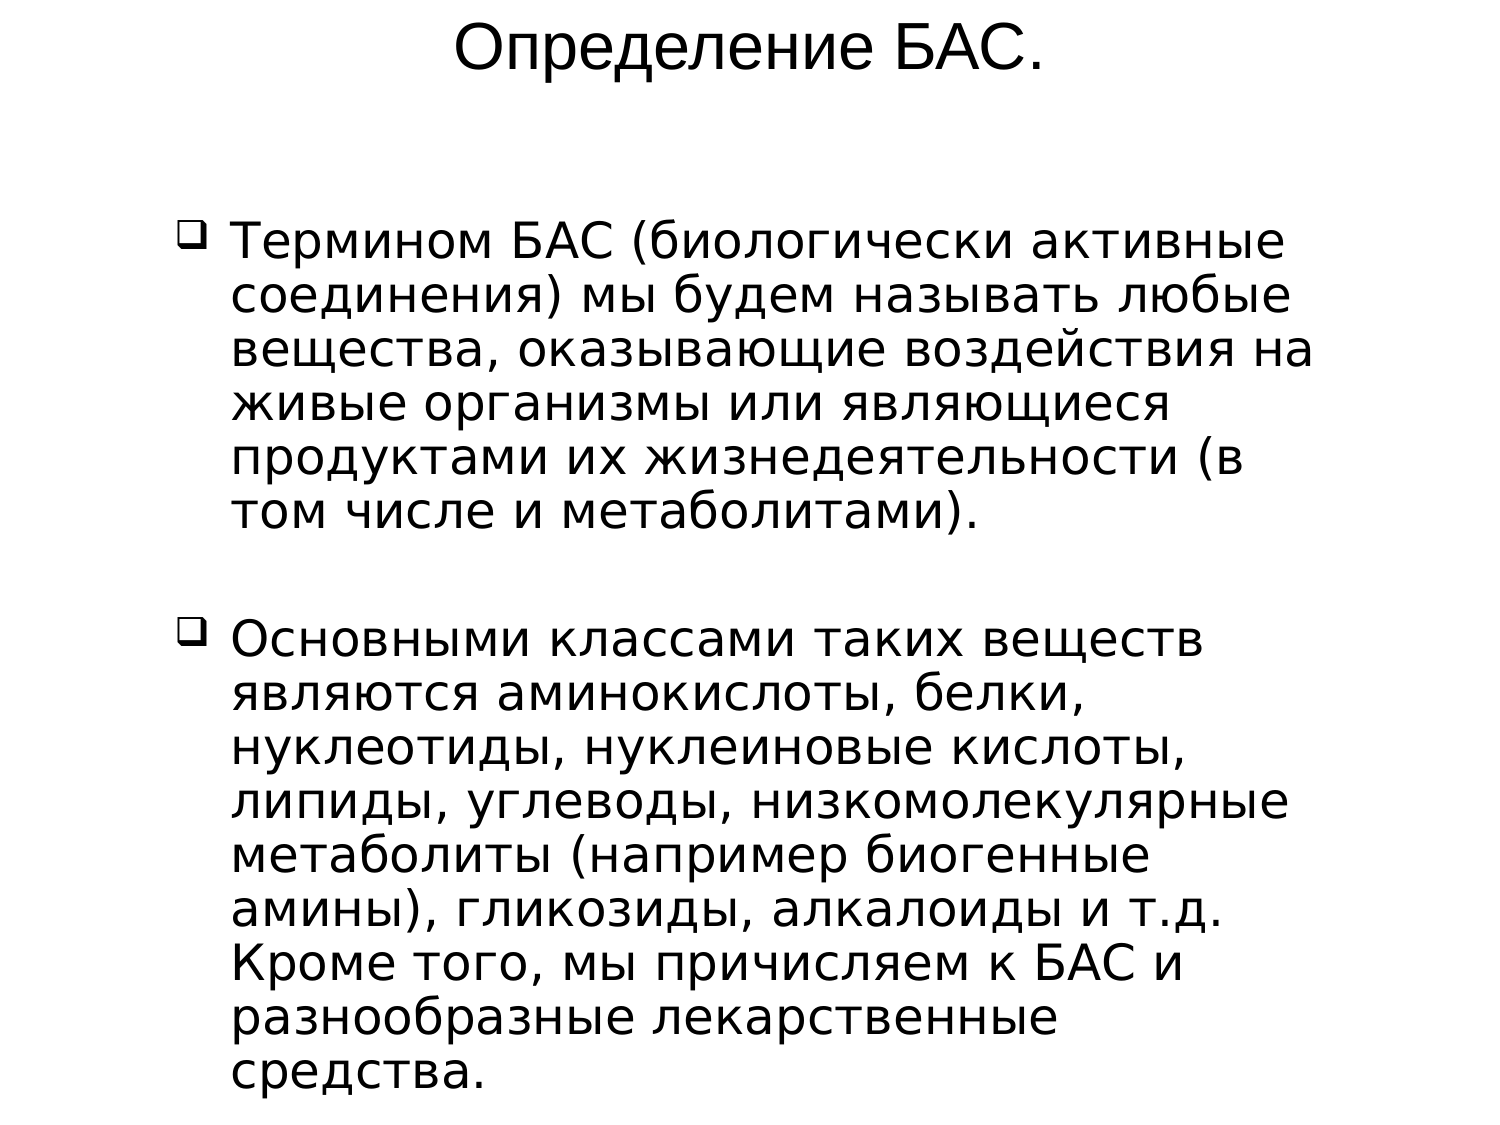

# Определение БАС.
Термином БАС (биологически активные соединения) мы будем называть любые вещества, оказывающие воздействия на живые организмы или являющиеся продуктами их жизнедеятельности (в том числе и метаболитами).

Основными классами таких веществ являются аминокислоты, белки, нуклеотиды, нуклеиновые кислоты, липиды, углеводы, низкомолекулярные метаболиты (например биогенные амины), гликозиды, алкалоиды и т.д. Кроме того, мы причисляем к БАС и разнообразные лекарственные средства.